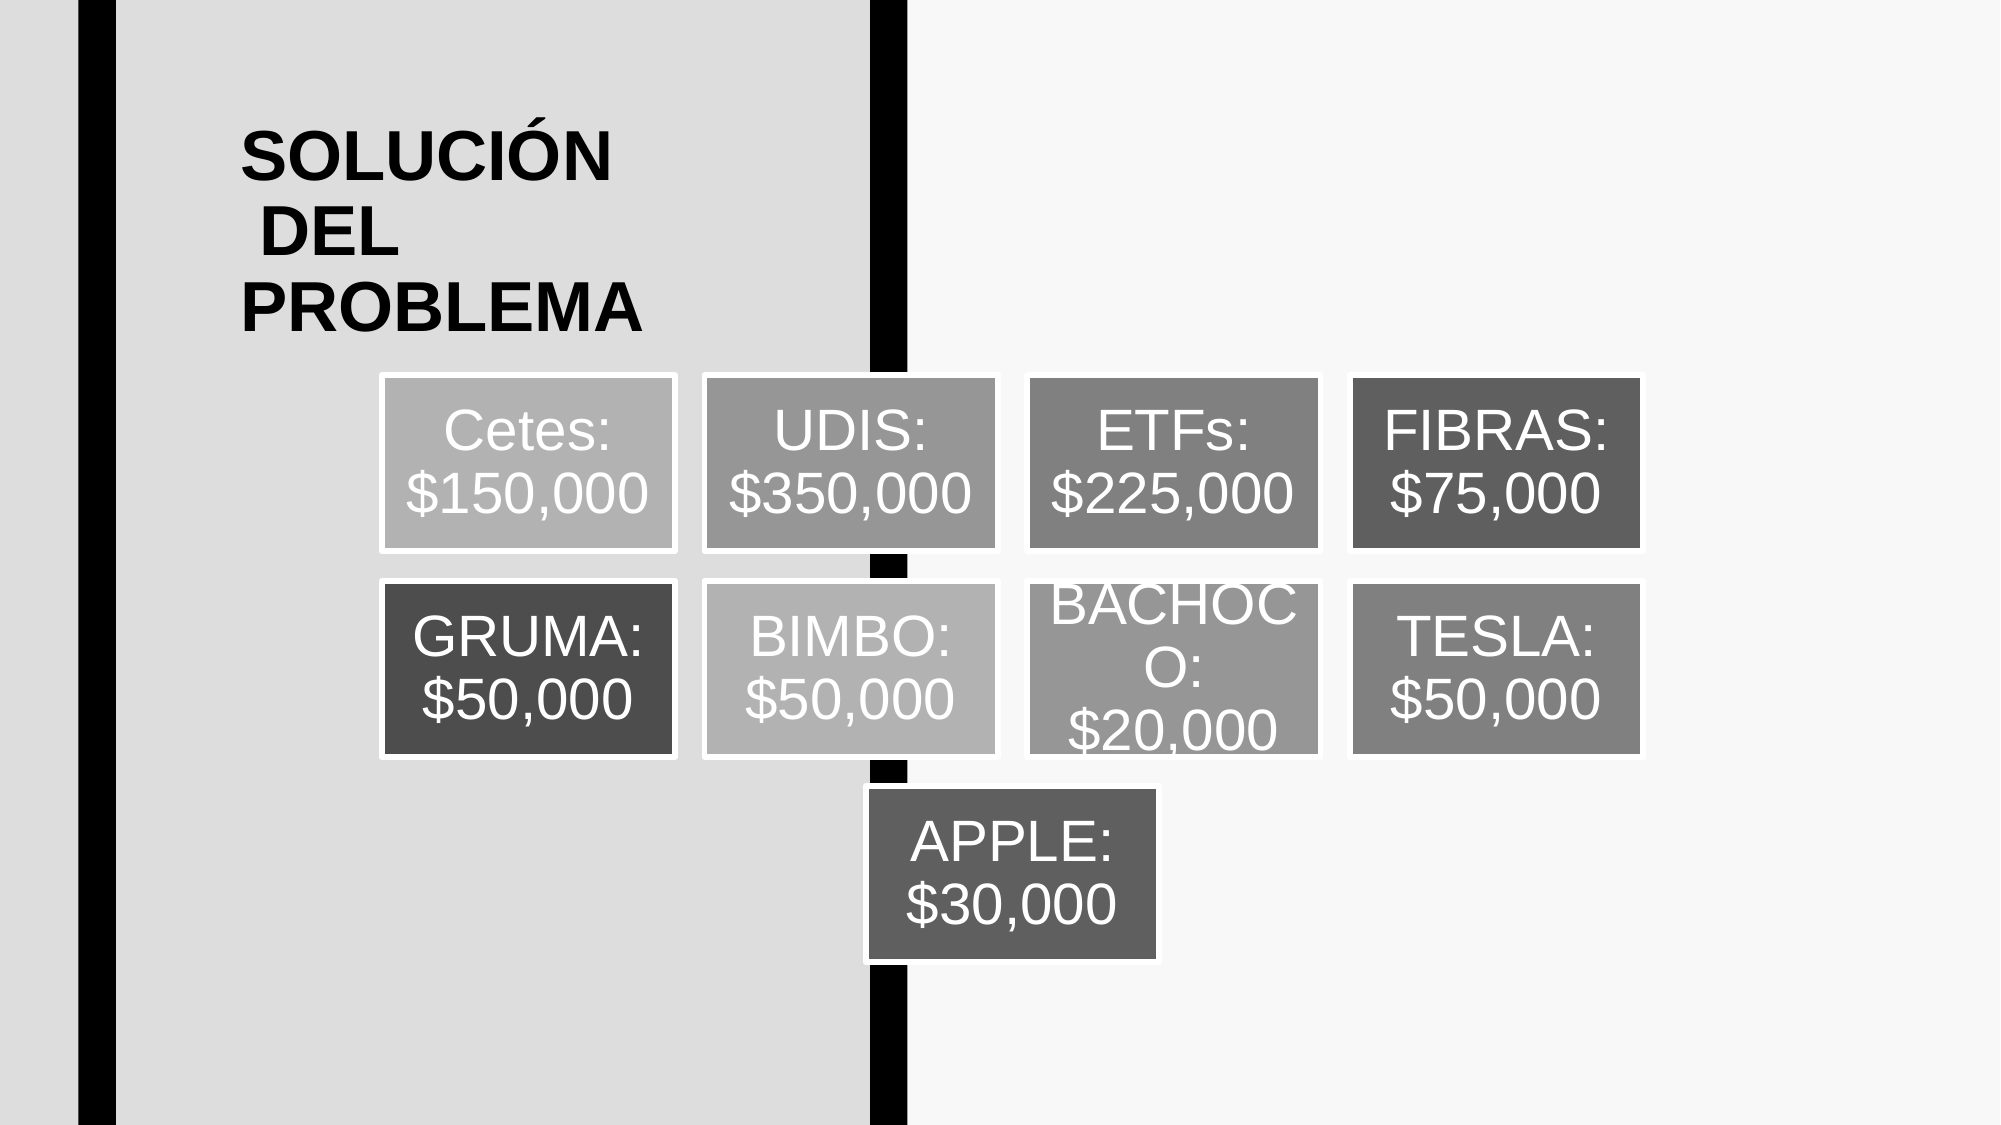

# SOLUCIÓN  DEL PROBLEMA
Cetes: $150,000
UDIS: $350,000
ETFs: $225,000
FIBRAS: $75,000
GRUMA: $50,000
BIMBO: $50,000
BACHOCO: $20,000
TESLA: $50,000
APPLE: $30,000